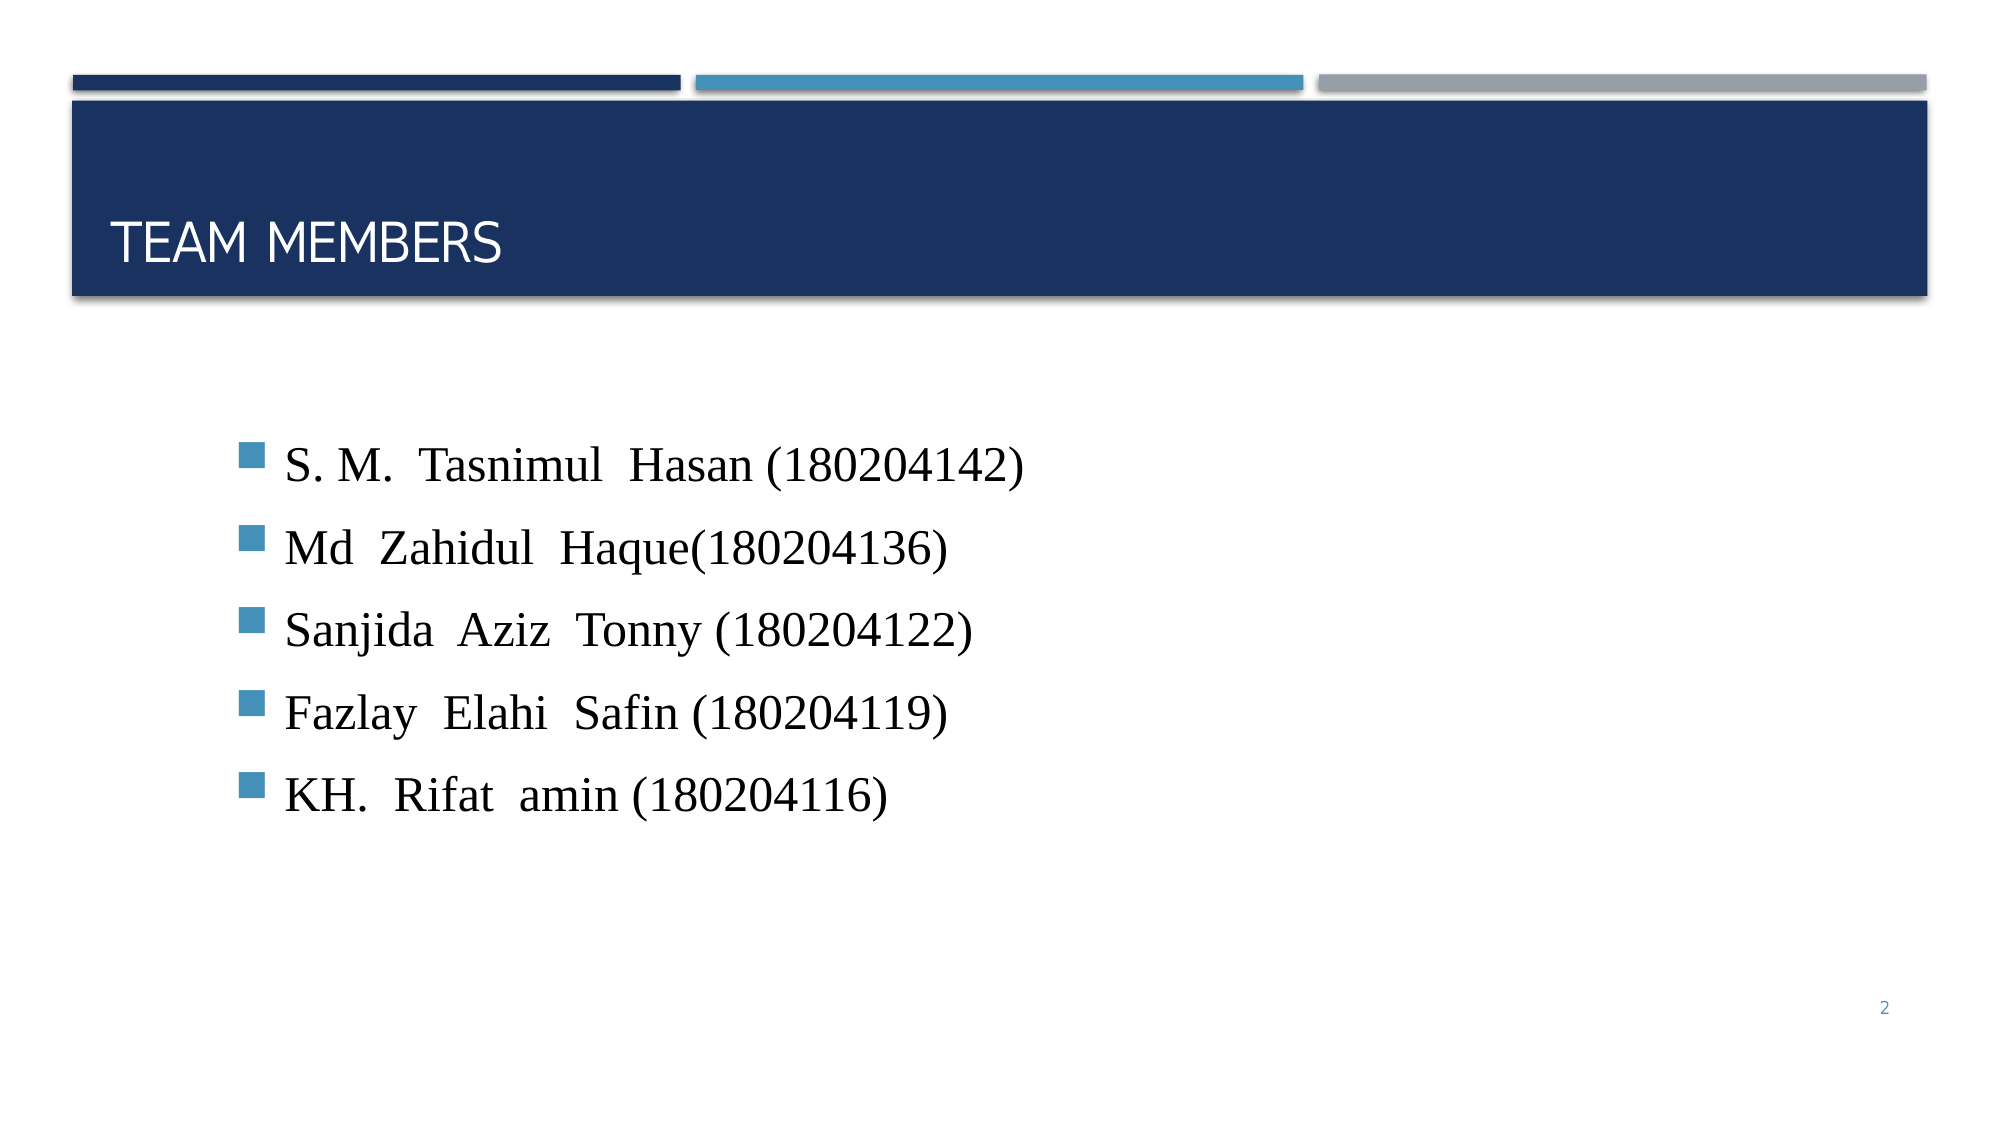

# TEAM Members
S. M.  Tasnimul  Hasan (180204142)
Md  Zahidul  Haque(180204136)
Sanjida  Aziz  Tonny (180204122)
Fazlay  Elahi  Safin (180204119)
KH.  Rifat  amin (180204116)

2